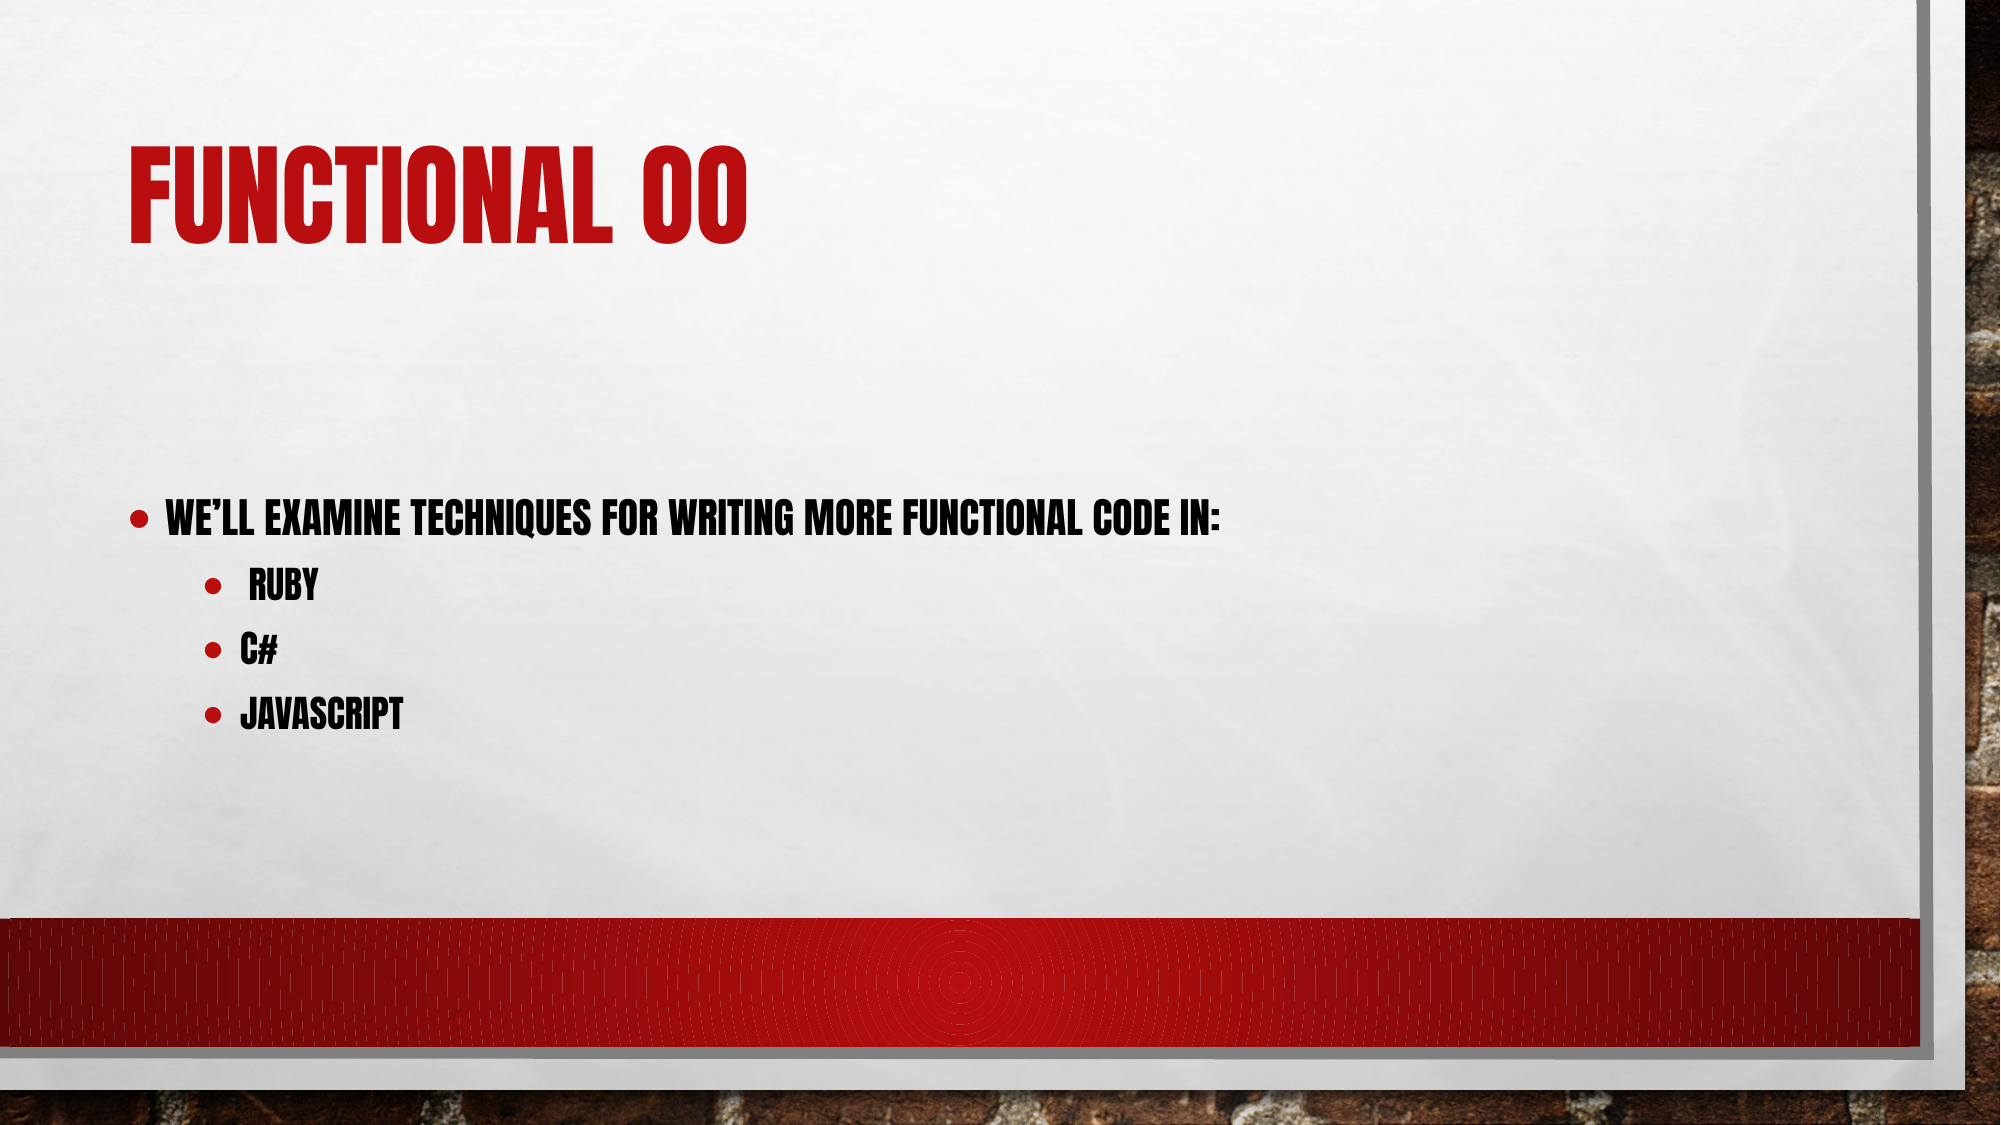

# Functional OO
We’ll Examine techniques for writing more functional code in:
 Ruby
C#
Javascript